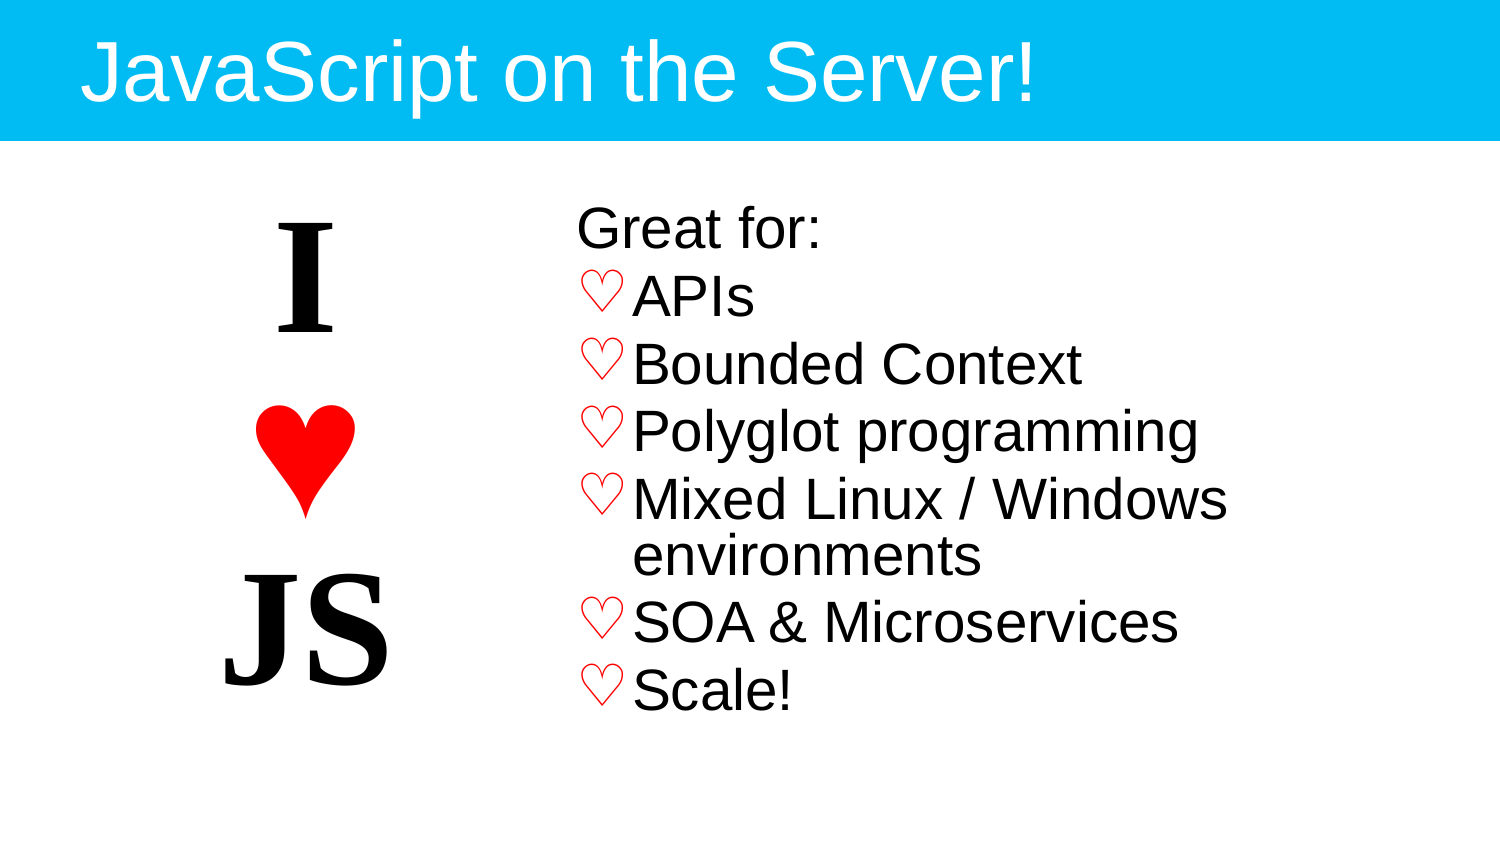

# JavaScript on the Server!
I
♥
JS
Great for:
APIs
Bounded Context
Polyglot programming
Mixed Linux / Windows environments
SOA & Microservices
Scale!